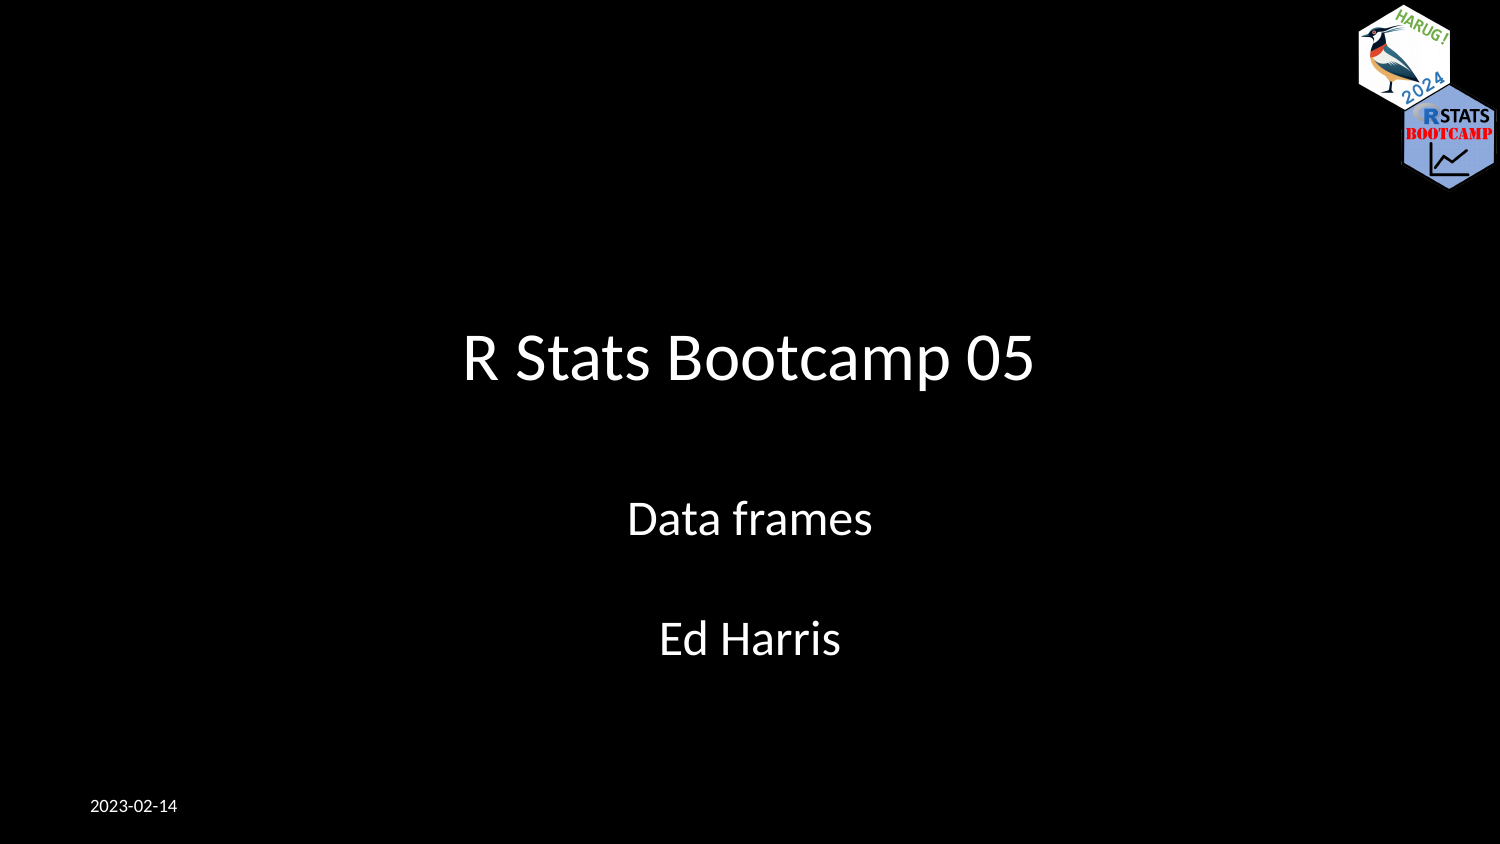

# R Stats Bootcamp 05
Data frames
Ed Harris
2023-02-14